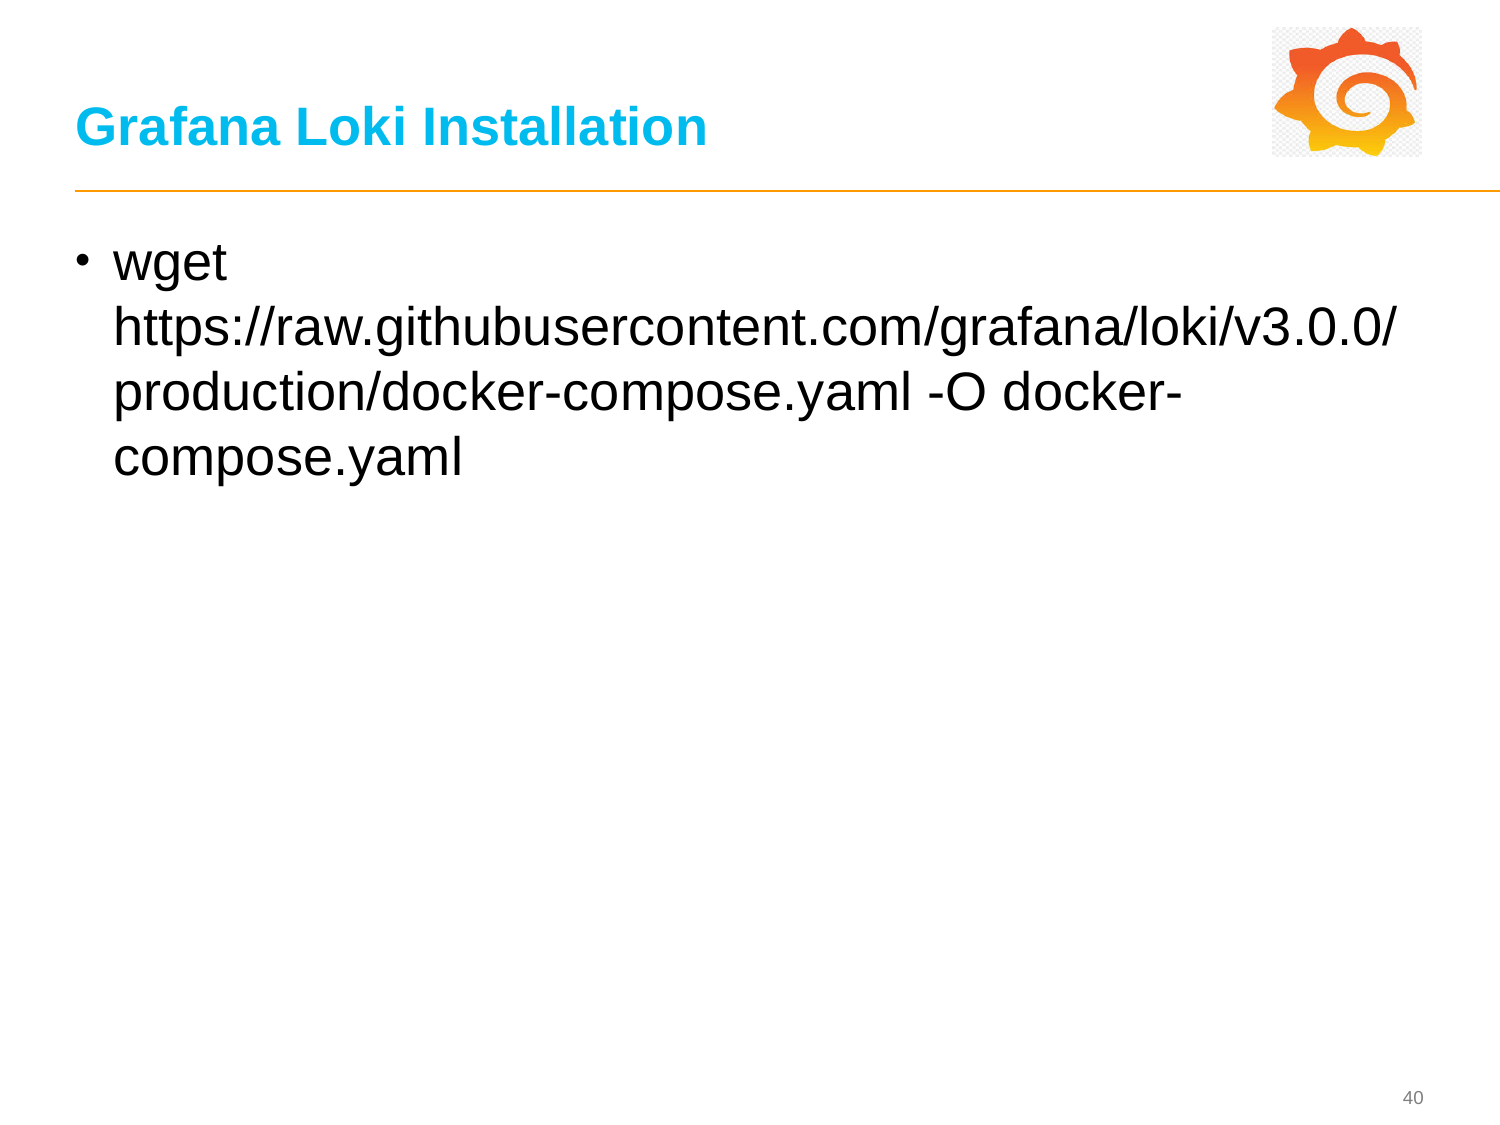

# Grafana Loki Installation
wget https://raw.githubusercontent.com/grafana/loki/v3.0.0/production/docker-compose.yaml -O docker-compose.yaml